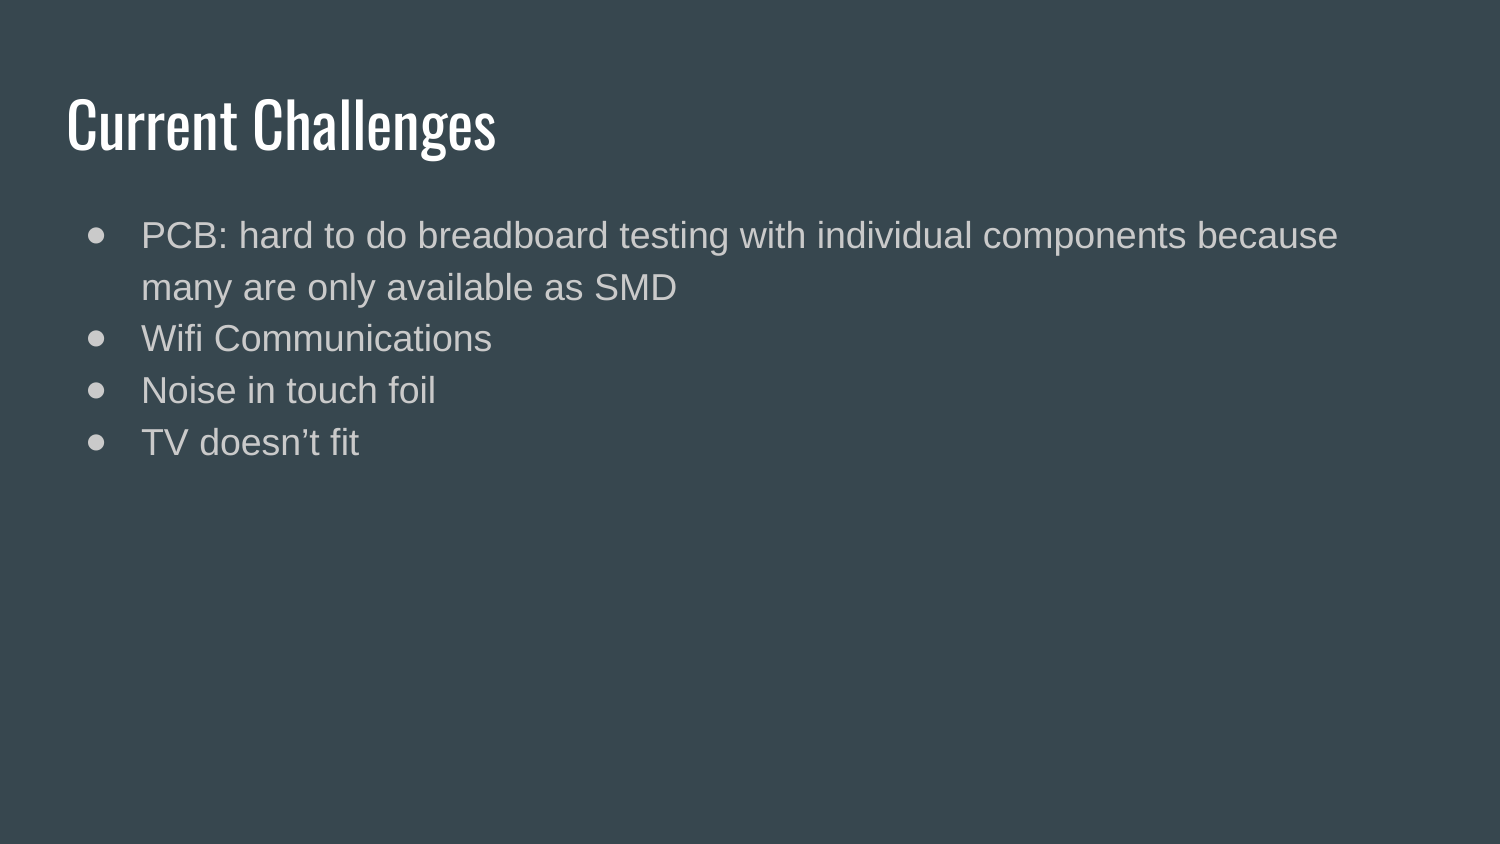

# Current Challenges
PCB: hard to do breadboard testing with individual components because many are only available as SMD
Wifi Communications
Noise in touch foil
TV doesn’t fit